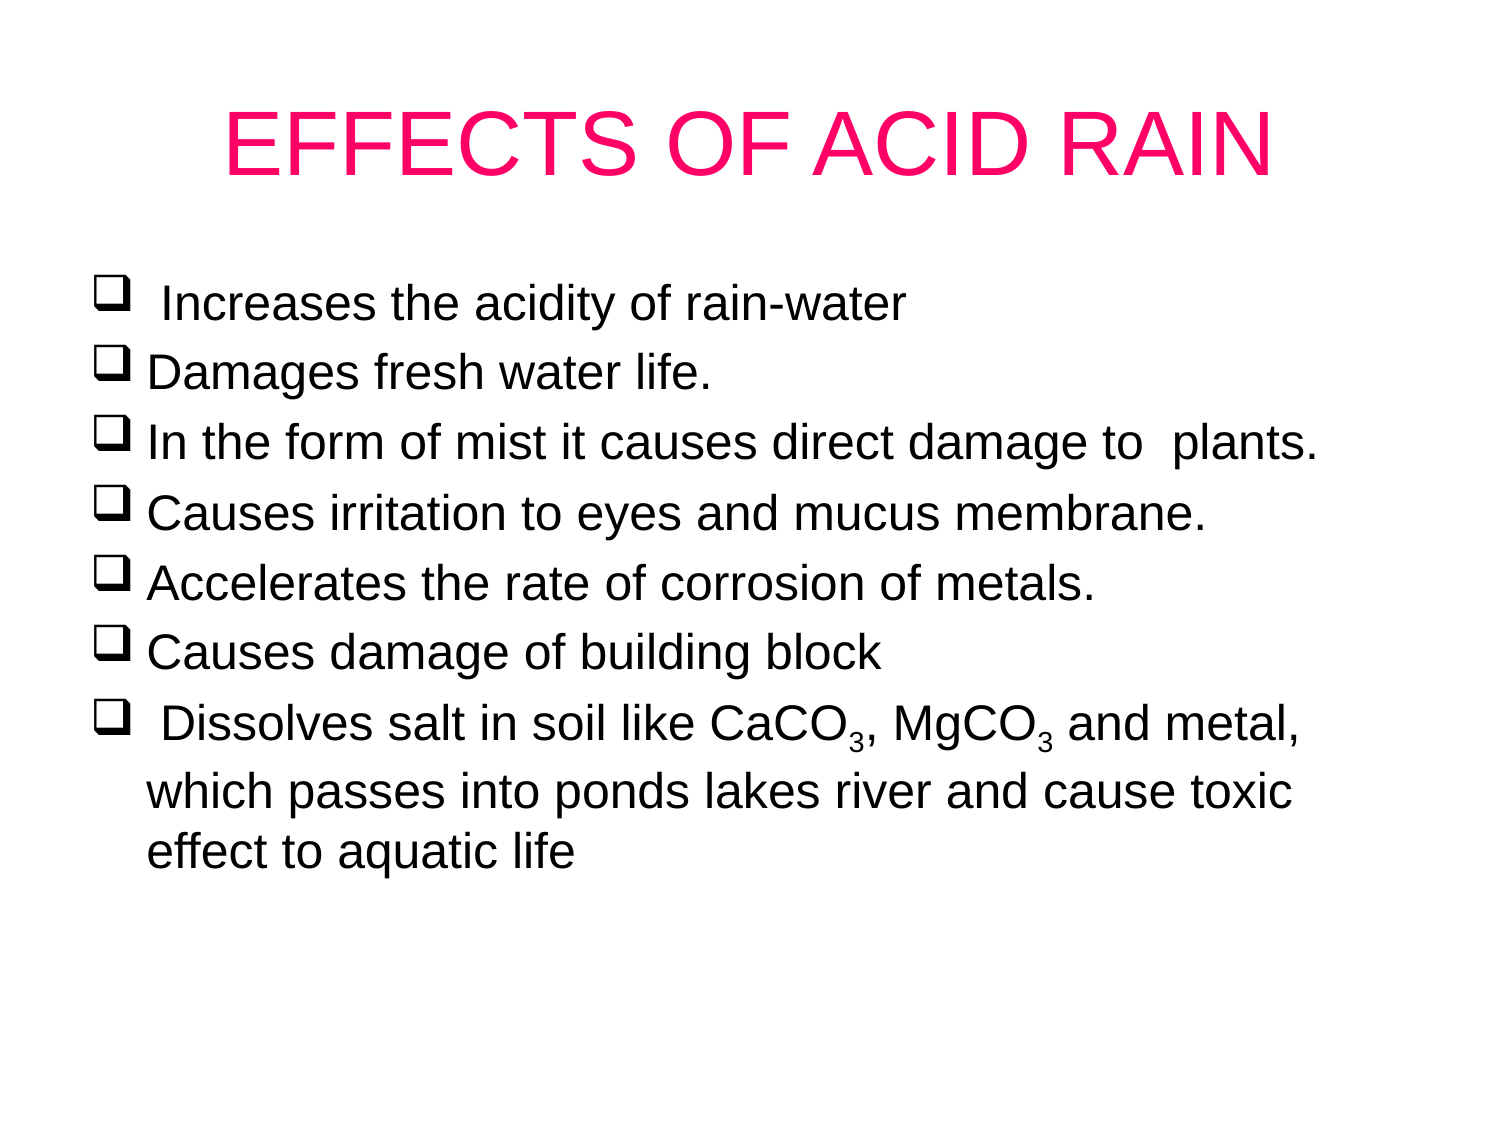

# EFFECTS OF ACID RAIN
 Increases the acidity of rain-water
Damages fresh water life.
In the form of mist it causes direct damage to  plants.
Causes irritation to eyes and mucus membrane.
Accelerates the rate of corrosion of metals.
Causes damage of building block
 Dissolves salt in soil like CaCO3, MgCO3 and metal, which passes into ponds lakes river and cause toxic effect to aquatic life